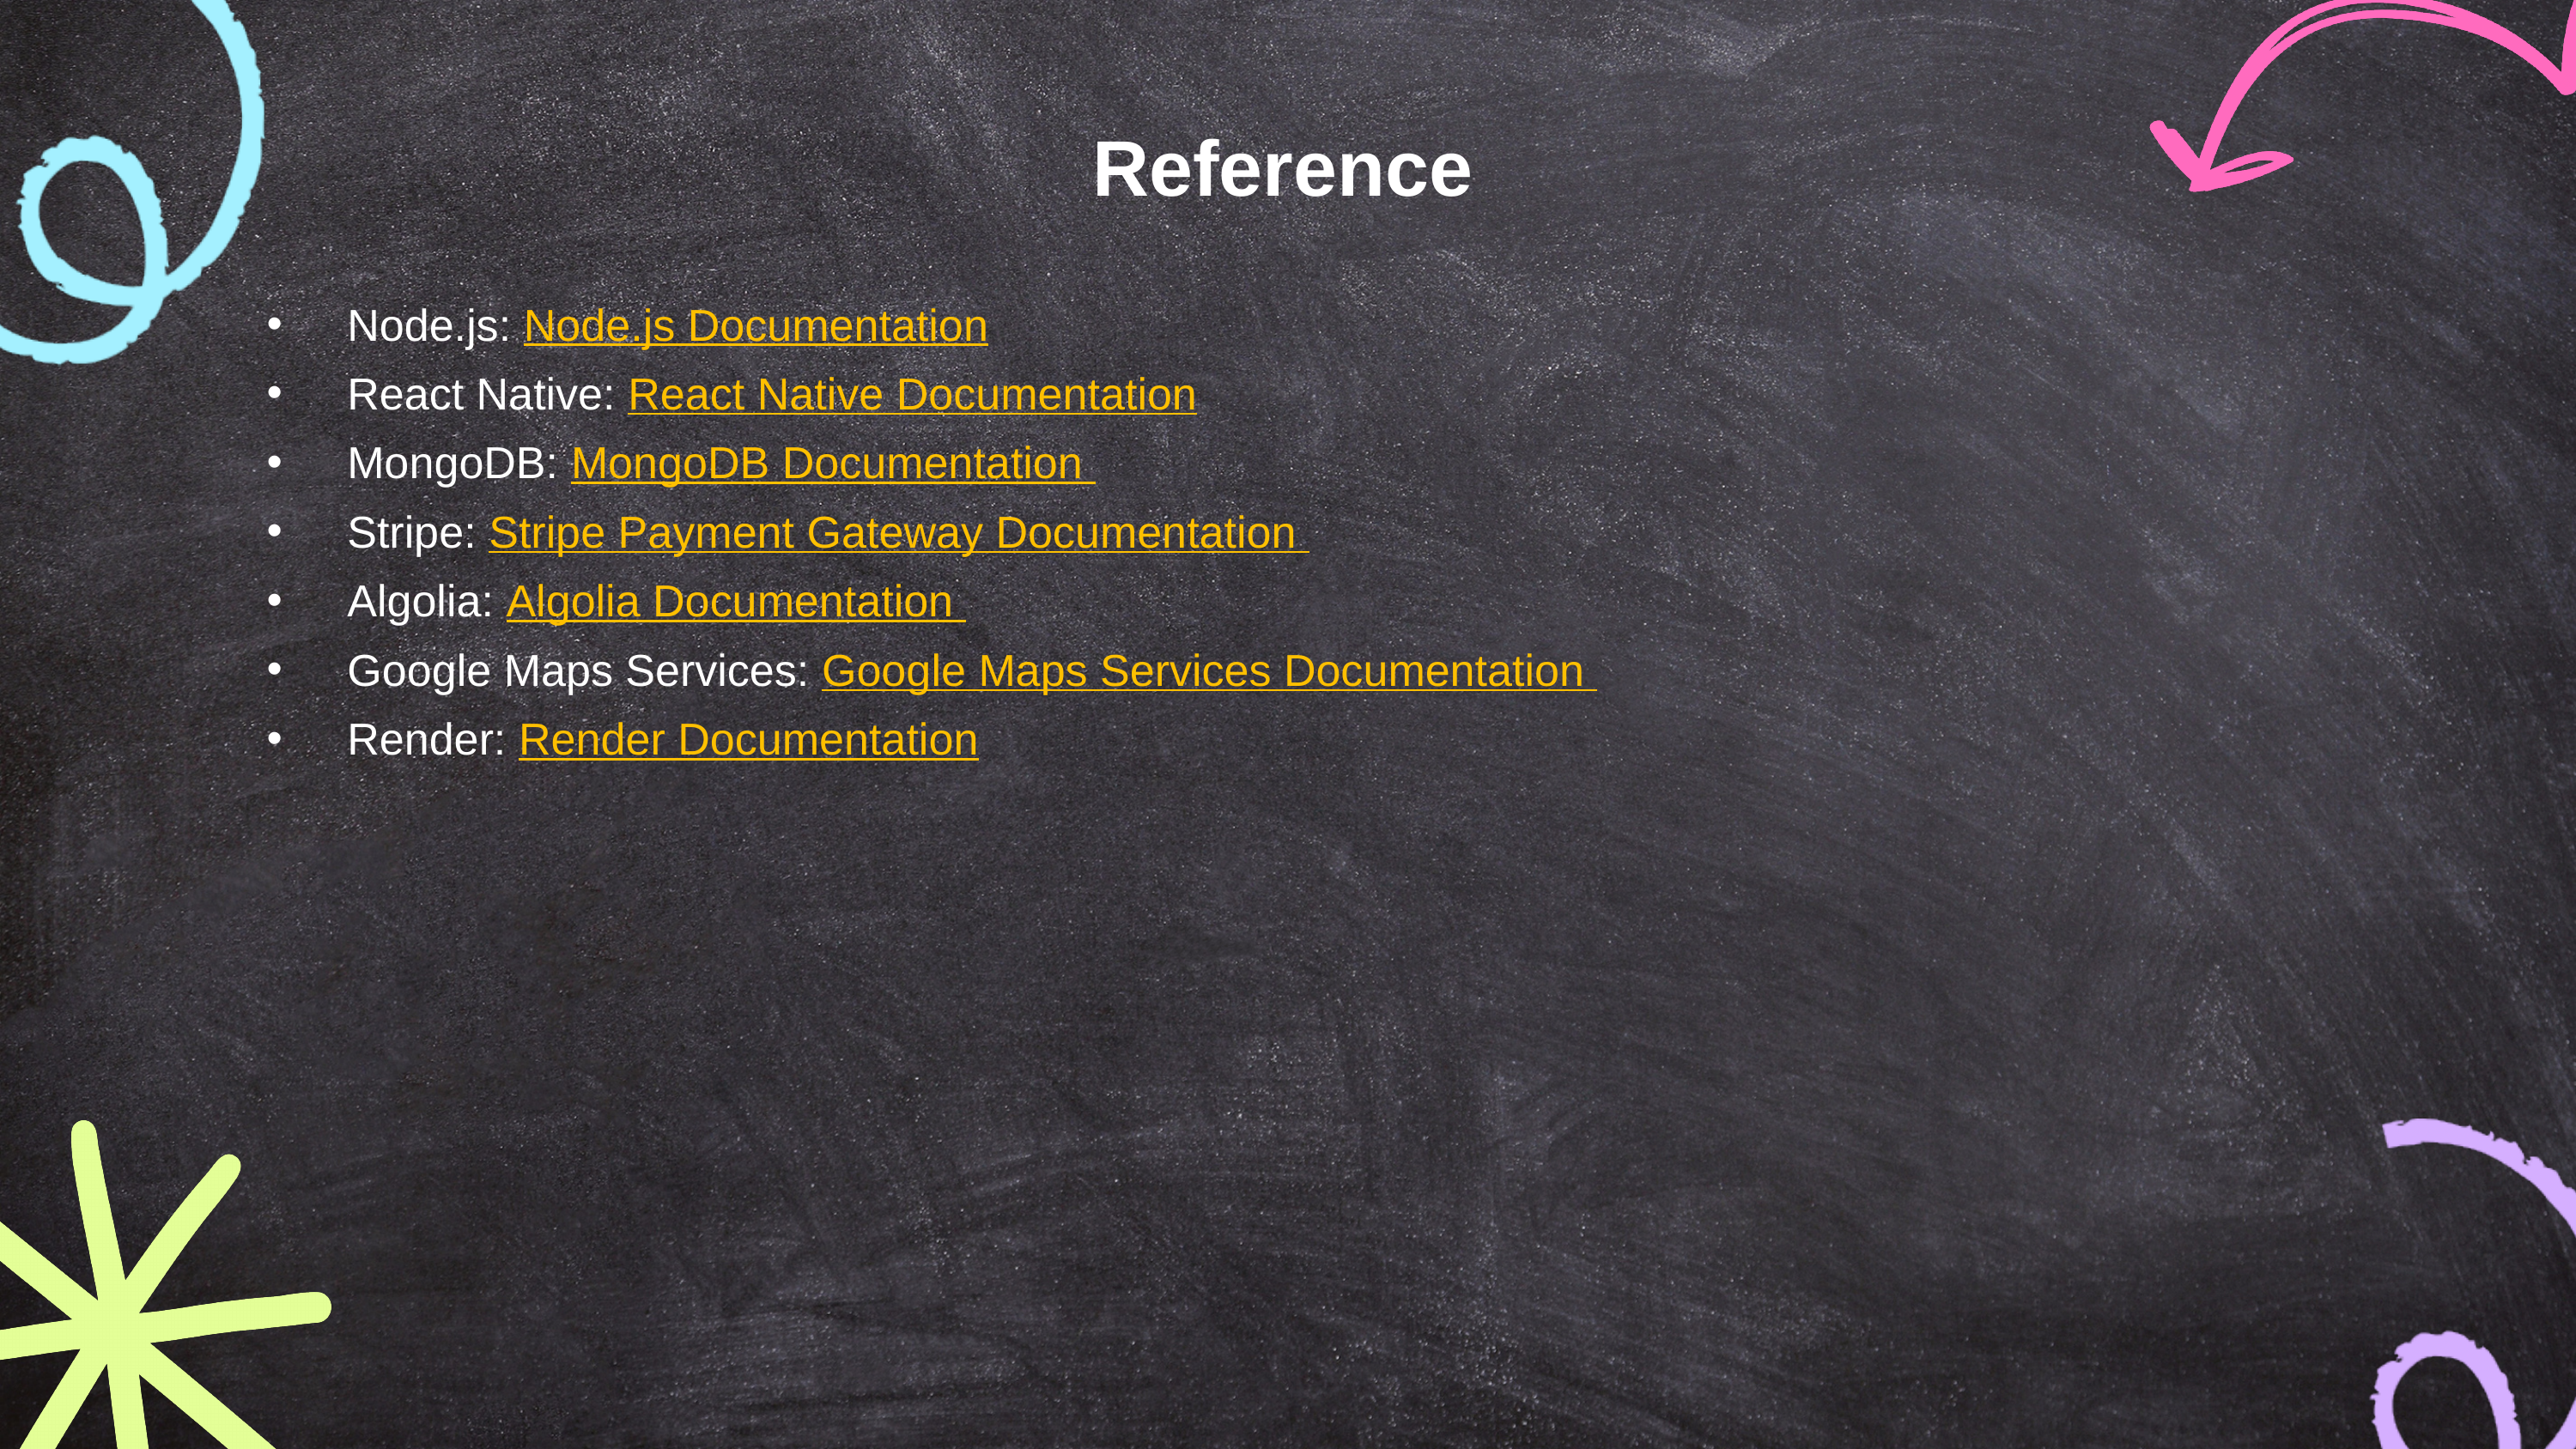

Reference

Node.js: Node.js Documentation
React Native: React Native Documentation
MongoDB: MongoDB Documentation
Stripe: Stripe Payment Gateway Documentation
Algolia: Algolia Documentation
Google Maps Services: Google Maps Services Documentation
Render: Render Documentation